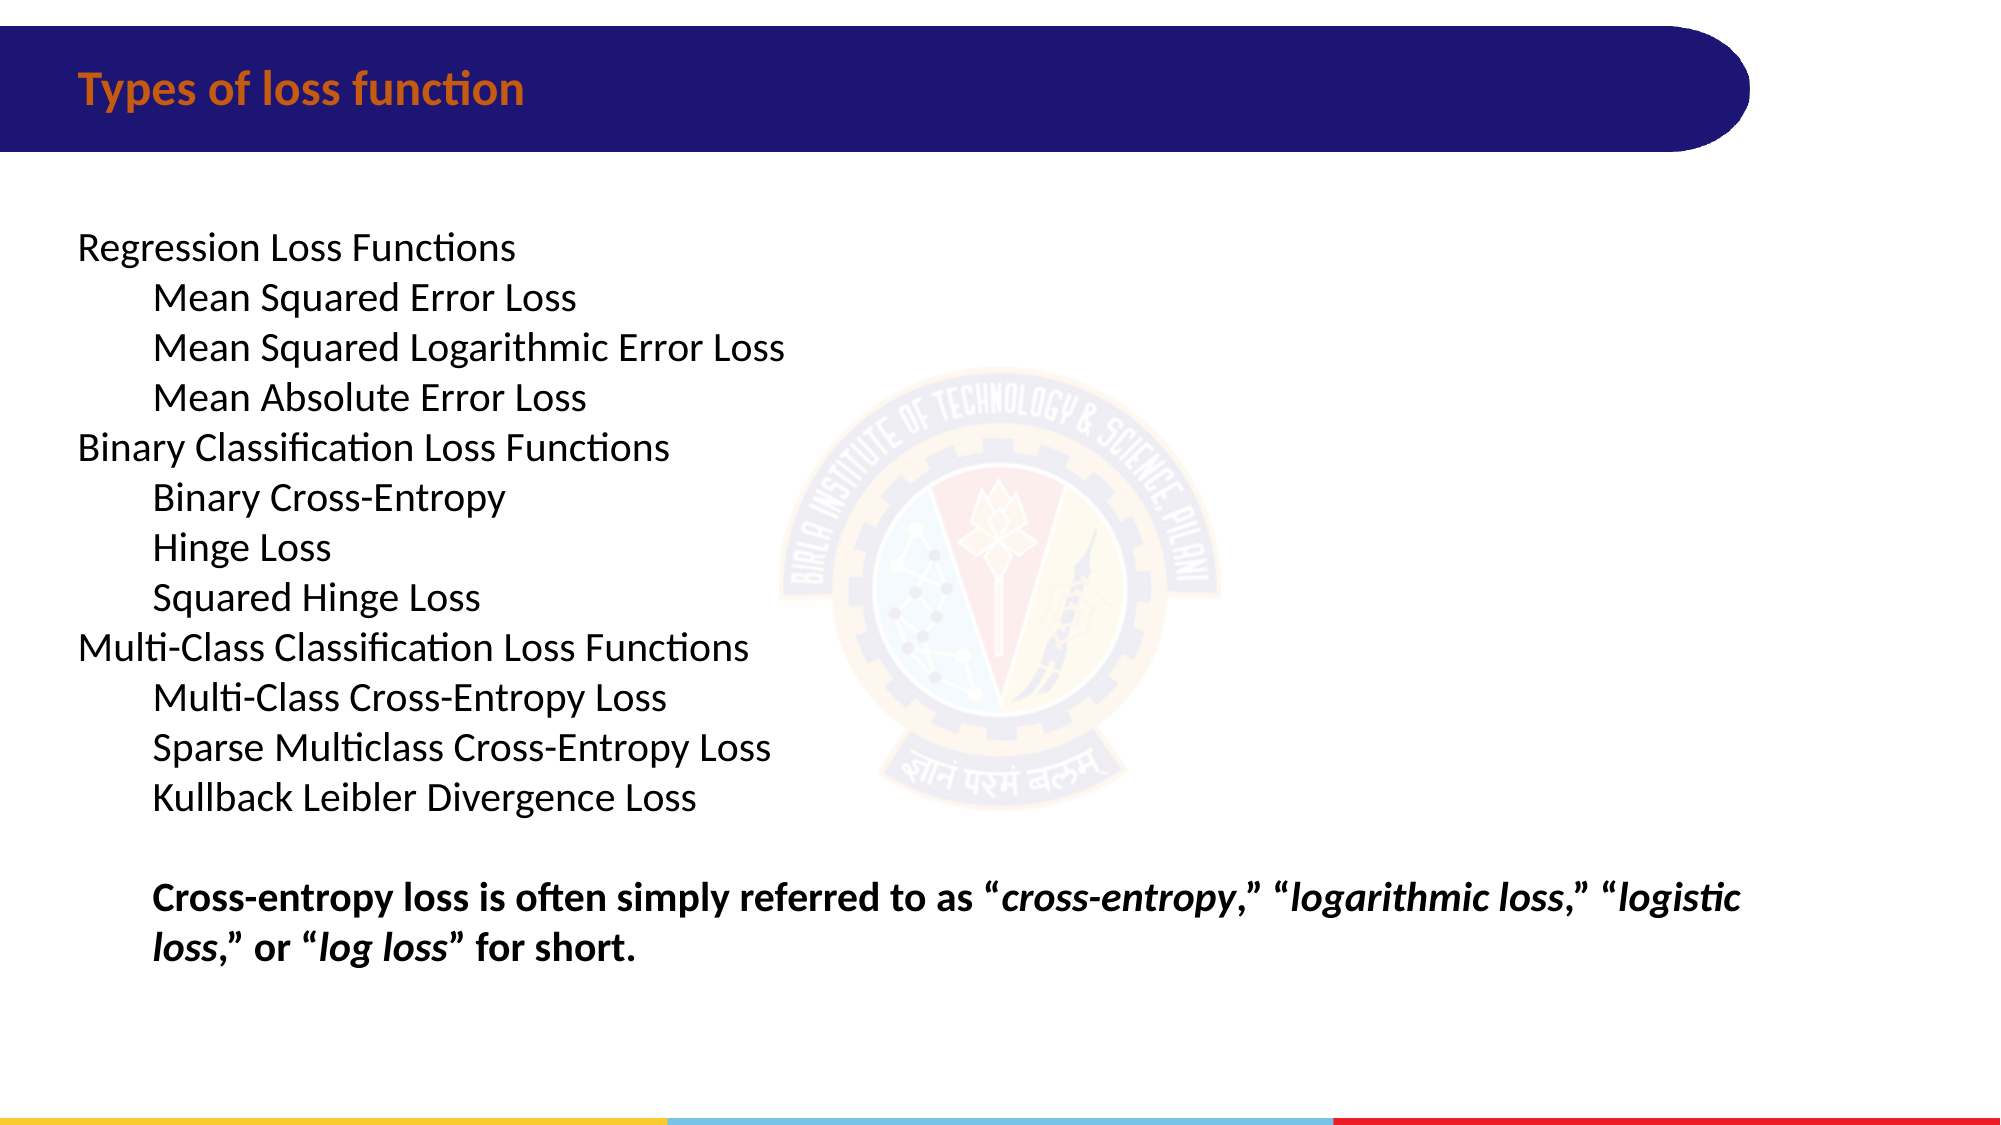

Types of loss function
Regression Loss Functions
Mean Squared Error Loss
Mean Squared Logarithmic Error Loss
Mean Absolute Error Loss
Binary Classification Loss Functions
Binary Cross-Entropy
Hinge Loss
Squared Hinge Loss
Multi-Class Classification Loss Functions
Multi-Class Cross-Entropy Loss
Sparse Multiclass Cross-Entropy Loss
Kullback Leibler Divergence Loss

Cross-entropy loss is often simply referred to as “cross-entropy,” “logarithmic loss,” “logistic loss,” or “log loss” for short.